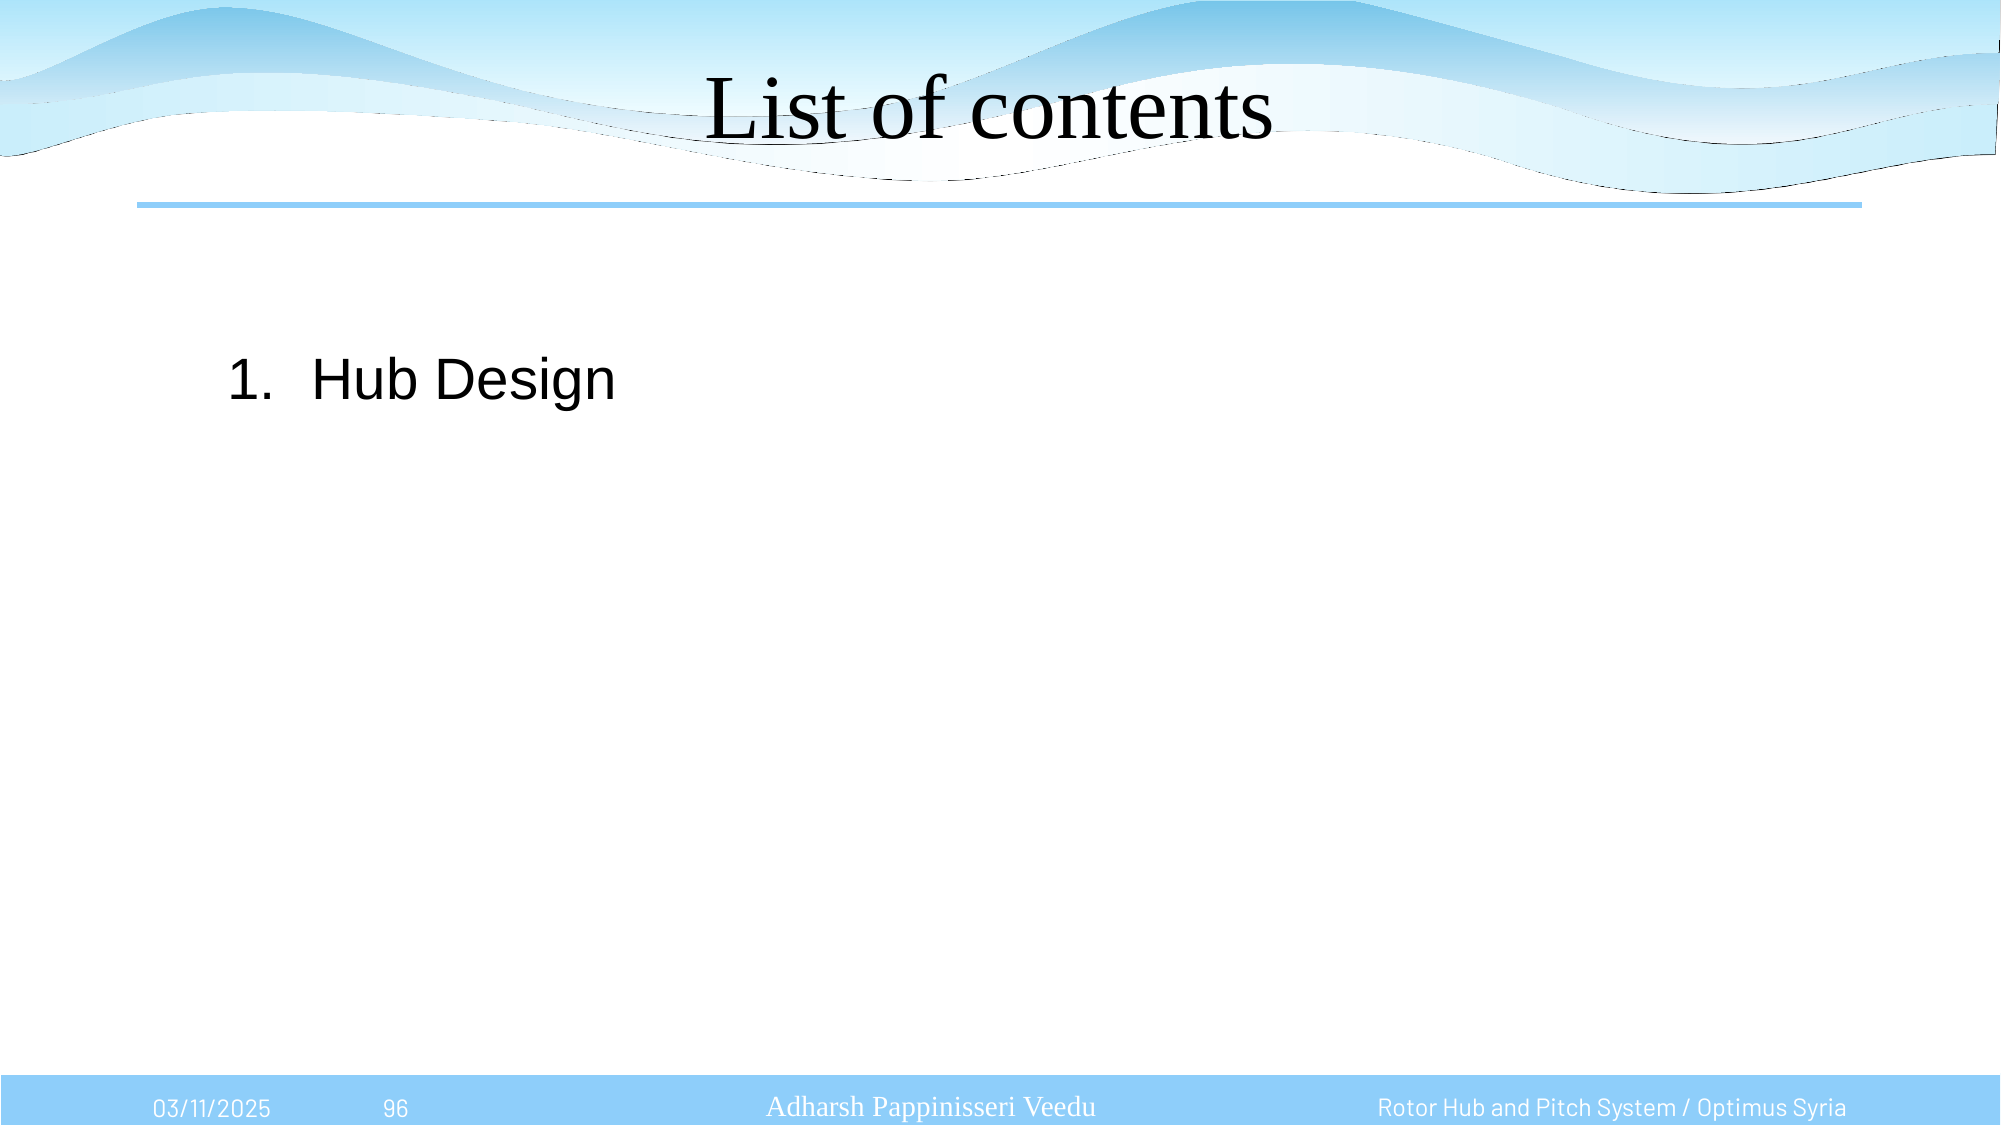

# List of contents
Hub Design

Adharsh Pappinisseri Veedu
Rotor Hub and Pitch System / Optimus Syria
03/11/2025
96